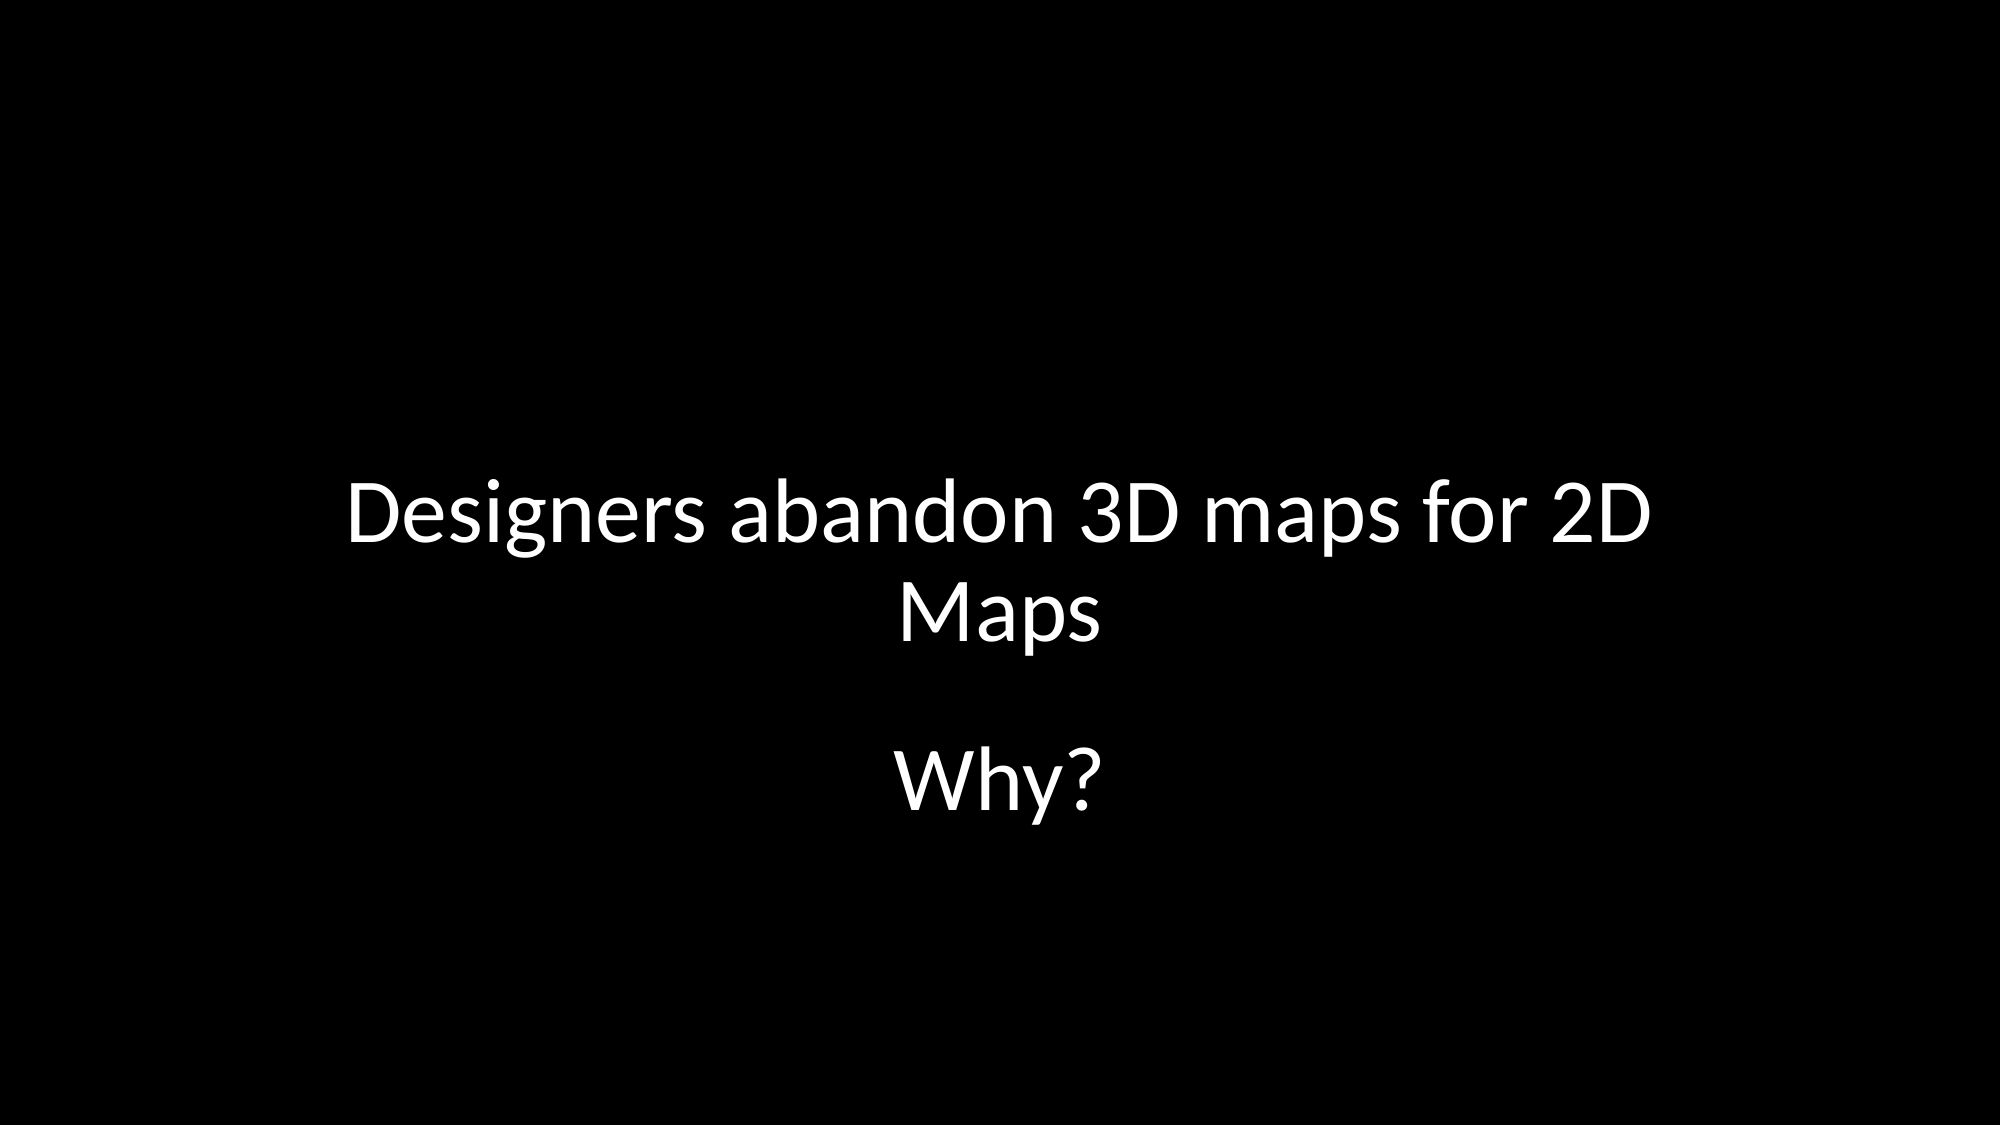

# Designers abandon 3D maps for 2D Maps
Why?